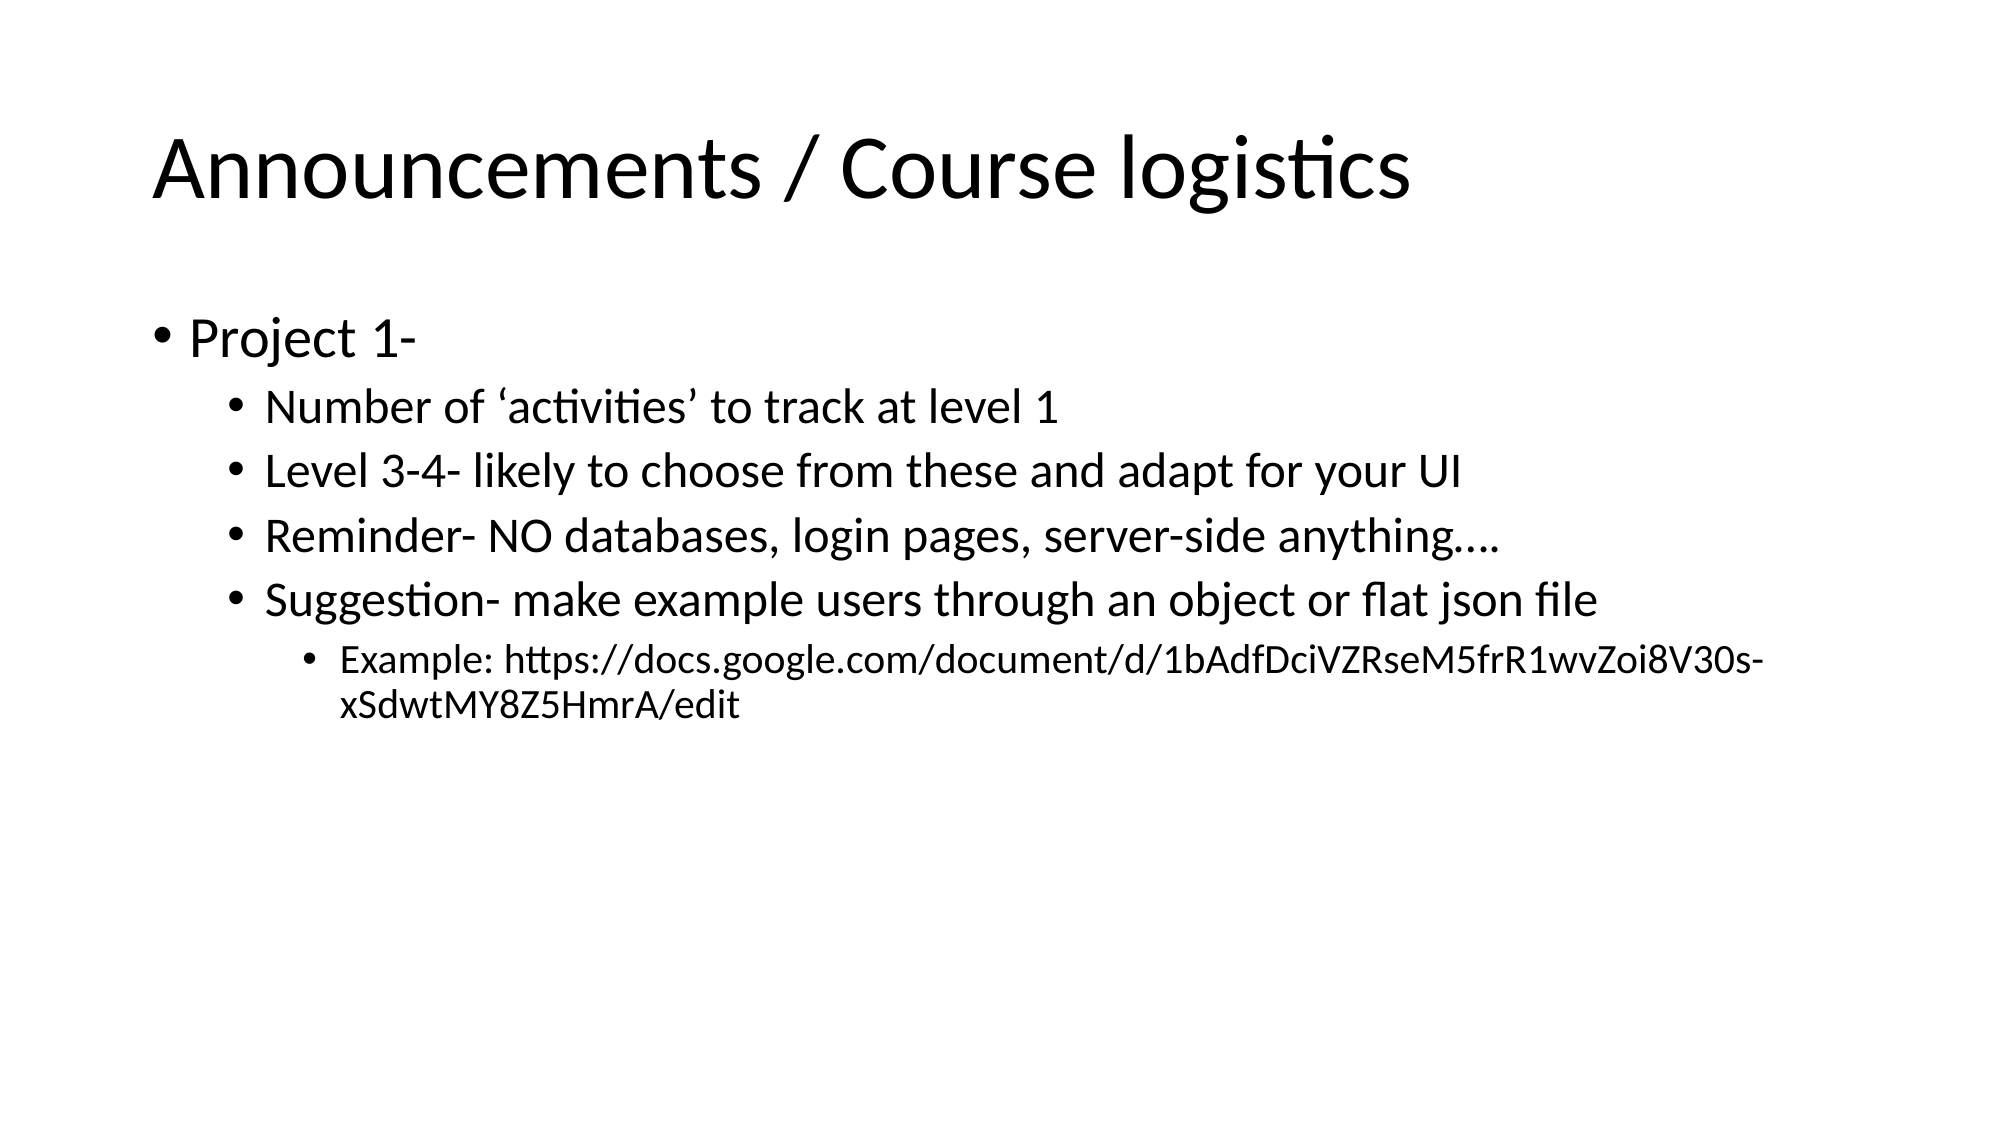

# Announcements / Course logistics
Project 1-
Number of ‘activities’ to track at level 1
Level 3-4- likely to choose from these and adapt for your UI
Reminder- NO databases, login pages, server-side anything….
Suggestion- make example users through an object or flat json file
Example: https://docs.google.com/document/d/1bAdfDciVZRseM5frR1wvZoi8V30s-xSdwtMY8Z5HmrA/edit